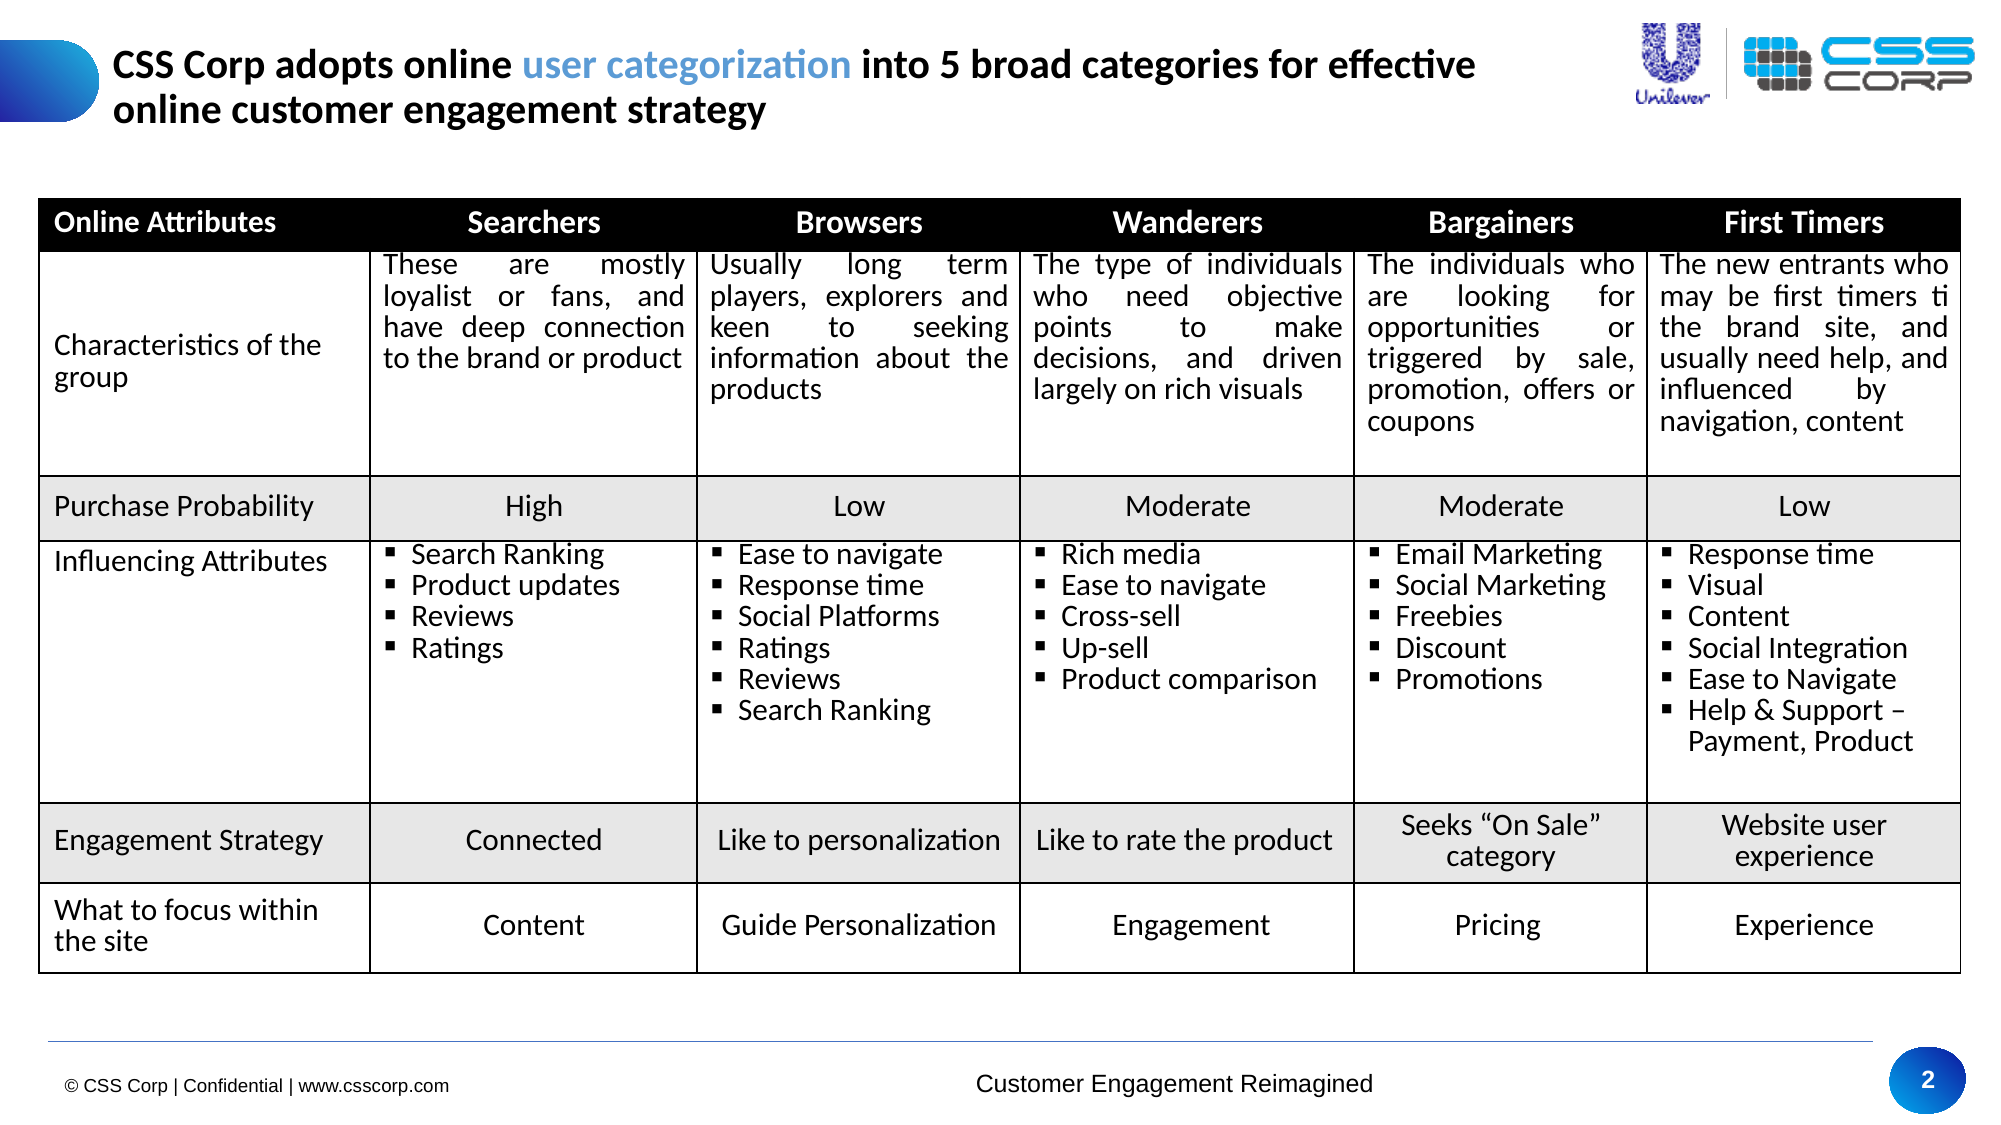

CSS Corp adopts online user categorization into 5 broad categories for effective online customer engagement strategy
| Online Attributes | Searchers | Browsers | Wanderers | Bargainers | First Timers |
| --- | --- | --- | --- | --- | --- |
| Characteristics of the group | These are mostly loyalist or fans, and have deep connection to the brand or product | Usually long term players, explorers and keen to seeking information about the products | The type of individuals who need objective points to make decisions, and driven largely on rich visuals | The individuals who are looking for opportunities or triggered by sale, promotion, offers or coupons | The new entrants who may be first timers ti the brand site, and usually need help, and influenced by navigation, content |
| Purchase Probability | High | Low | Moderate | Moderate | Low |
| Influencing Attributes | Search Ranking Product updates Reviews Ratings | Ease to navigate Response time Social Platforms Ratings Reviews Search Ranking | Rich media Ease to navigate Cross-sell Up-sell Product comparison | Email Marketing Social Marketing Freebies Discount Promotions | Response time Visual Content Social Integration Ease to Navigate Help & Support – Payment, Product |
| Engagement Strategy | Connected | Like to personalization | Like to rate the product | Seeks “On Sale” category | Website user experience |
| What to focus within the site | Content | Guide Personalization | Engagement | Pricing | Experience |